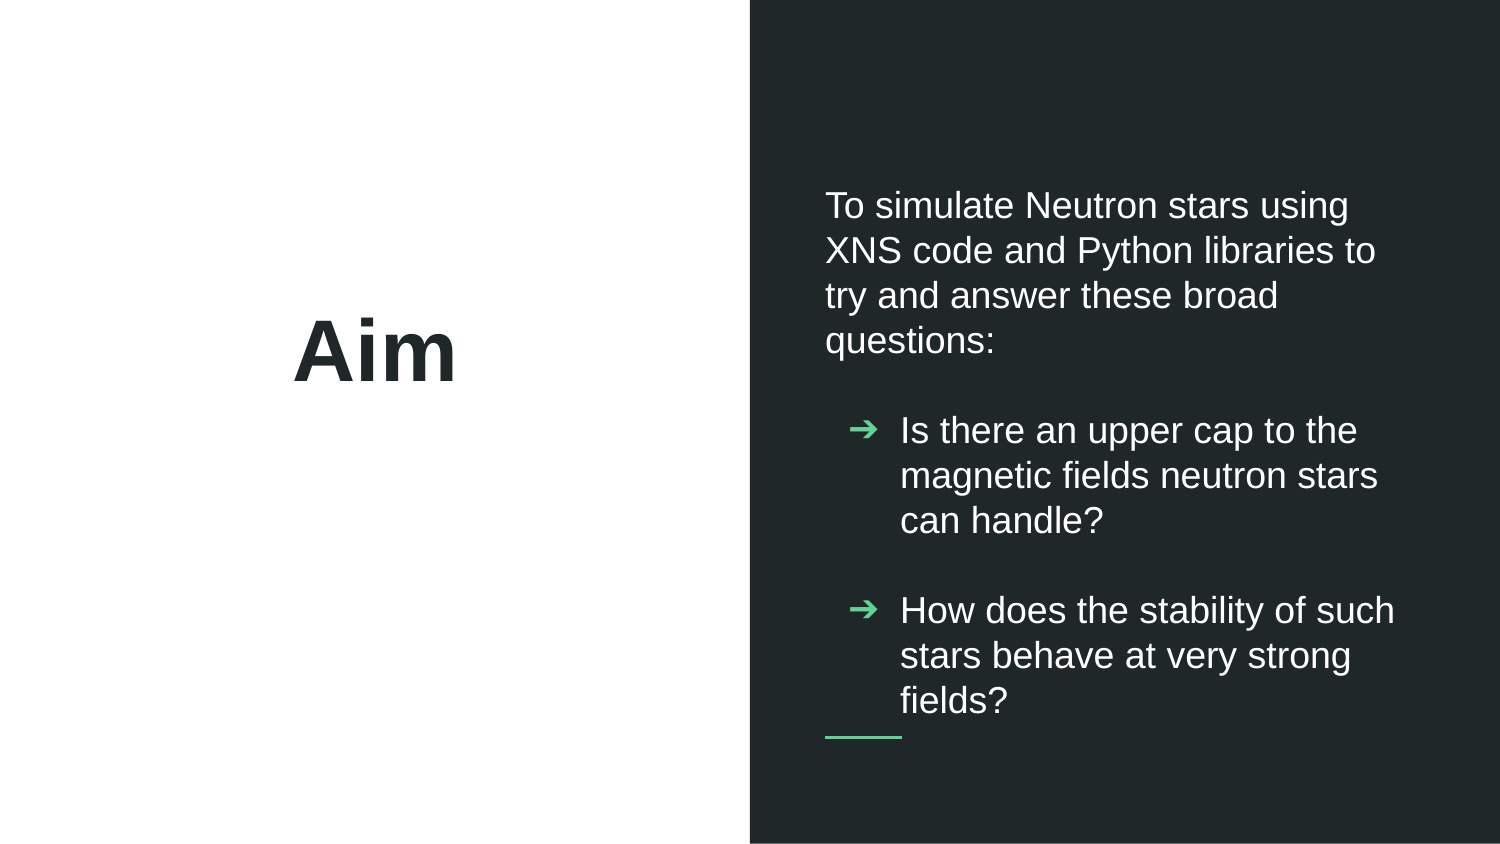

# Aim
To simulate Neutron stars using XNS code and Python libraries to try and answer these broad questions:

Is there an upper cap to the magnetic fields neutron stars can handle?
How does the stability of such stars behave at very strong fields?